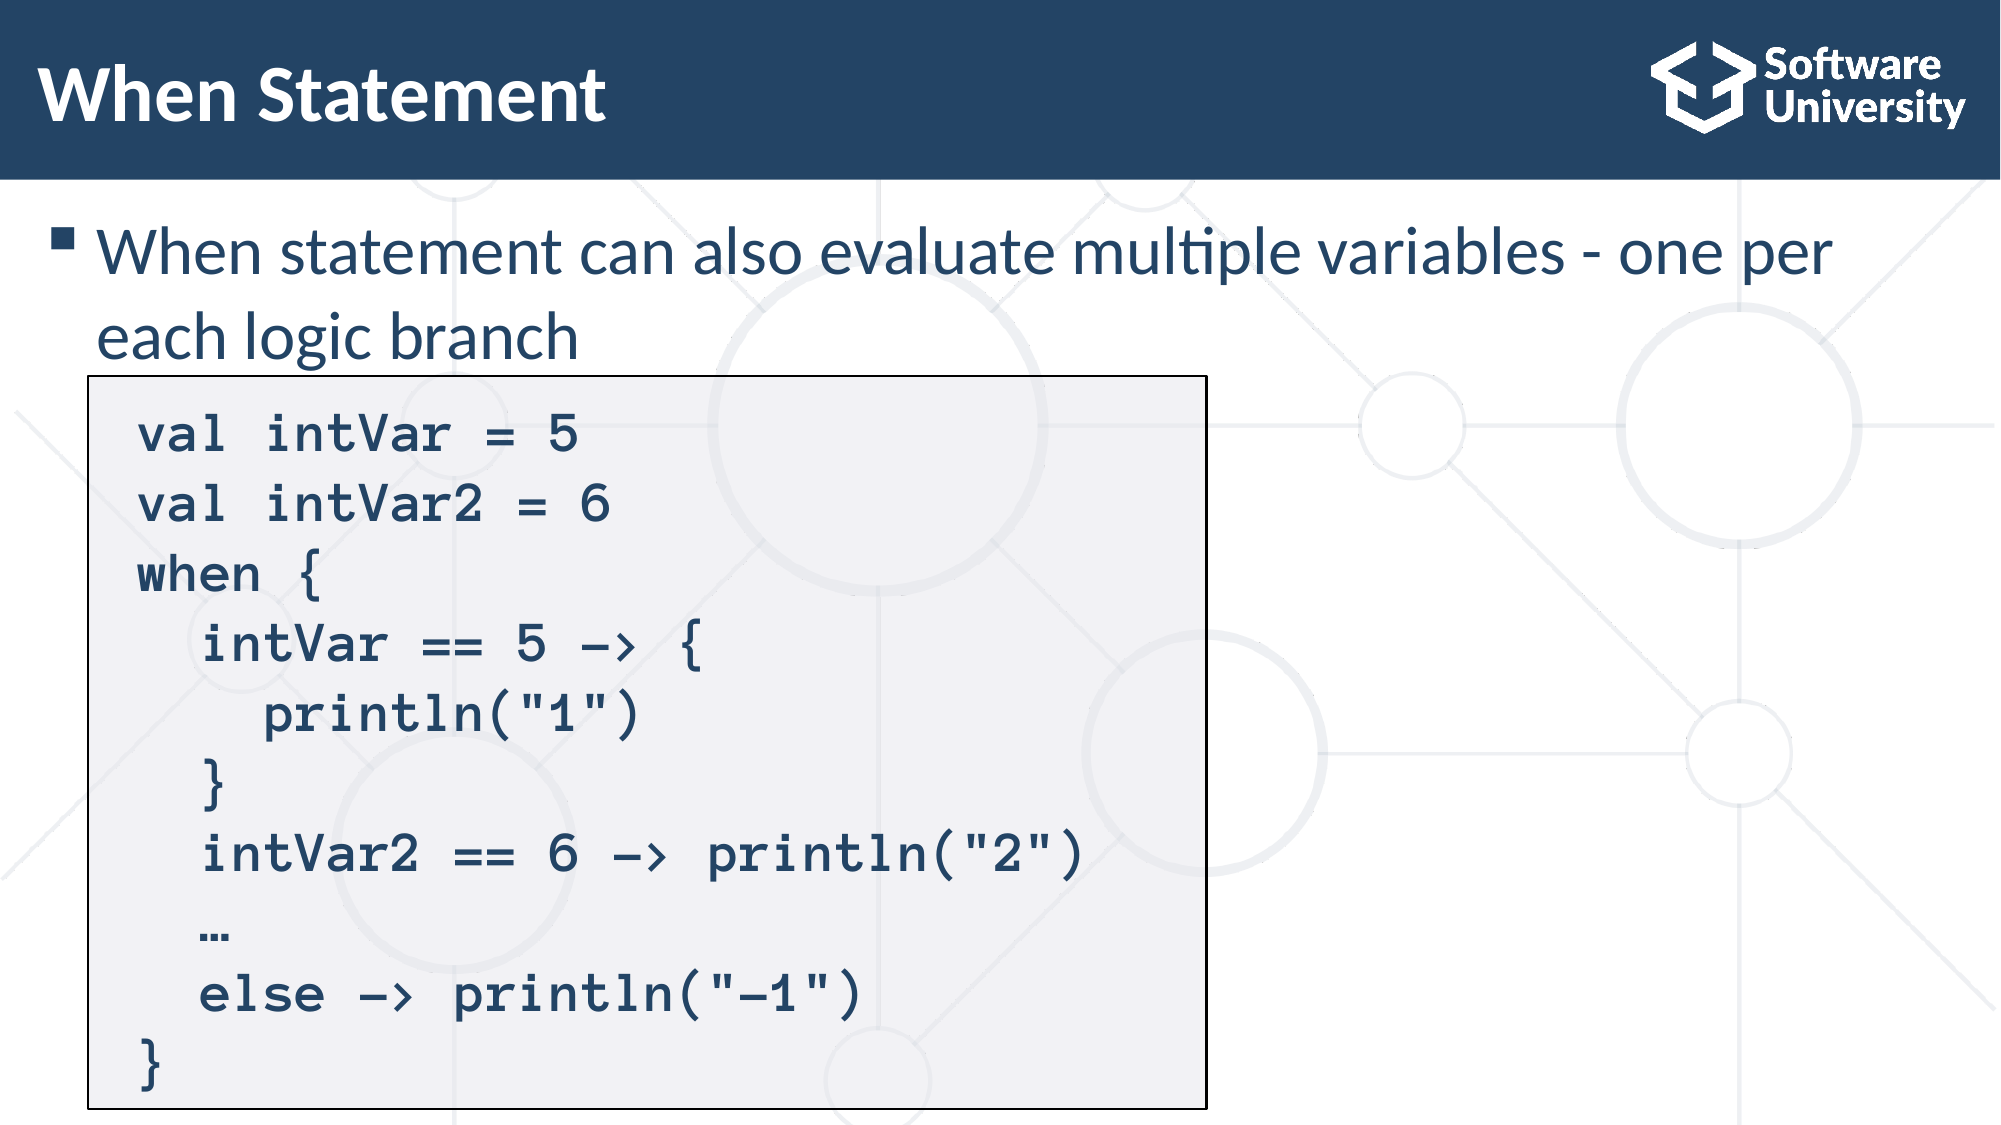

# When Statement
val intVar = 5
val intVar2 = 6
when {
  intVar == 5 -> {
    println("1")
  }
  intVar2 == 6 -> println("2")
  …
  else -> println("-1")
}

When statement can also evaluate multiple variables - one per each logic branch